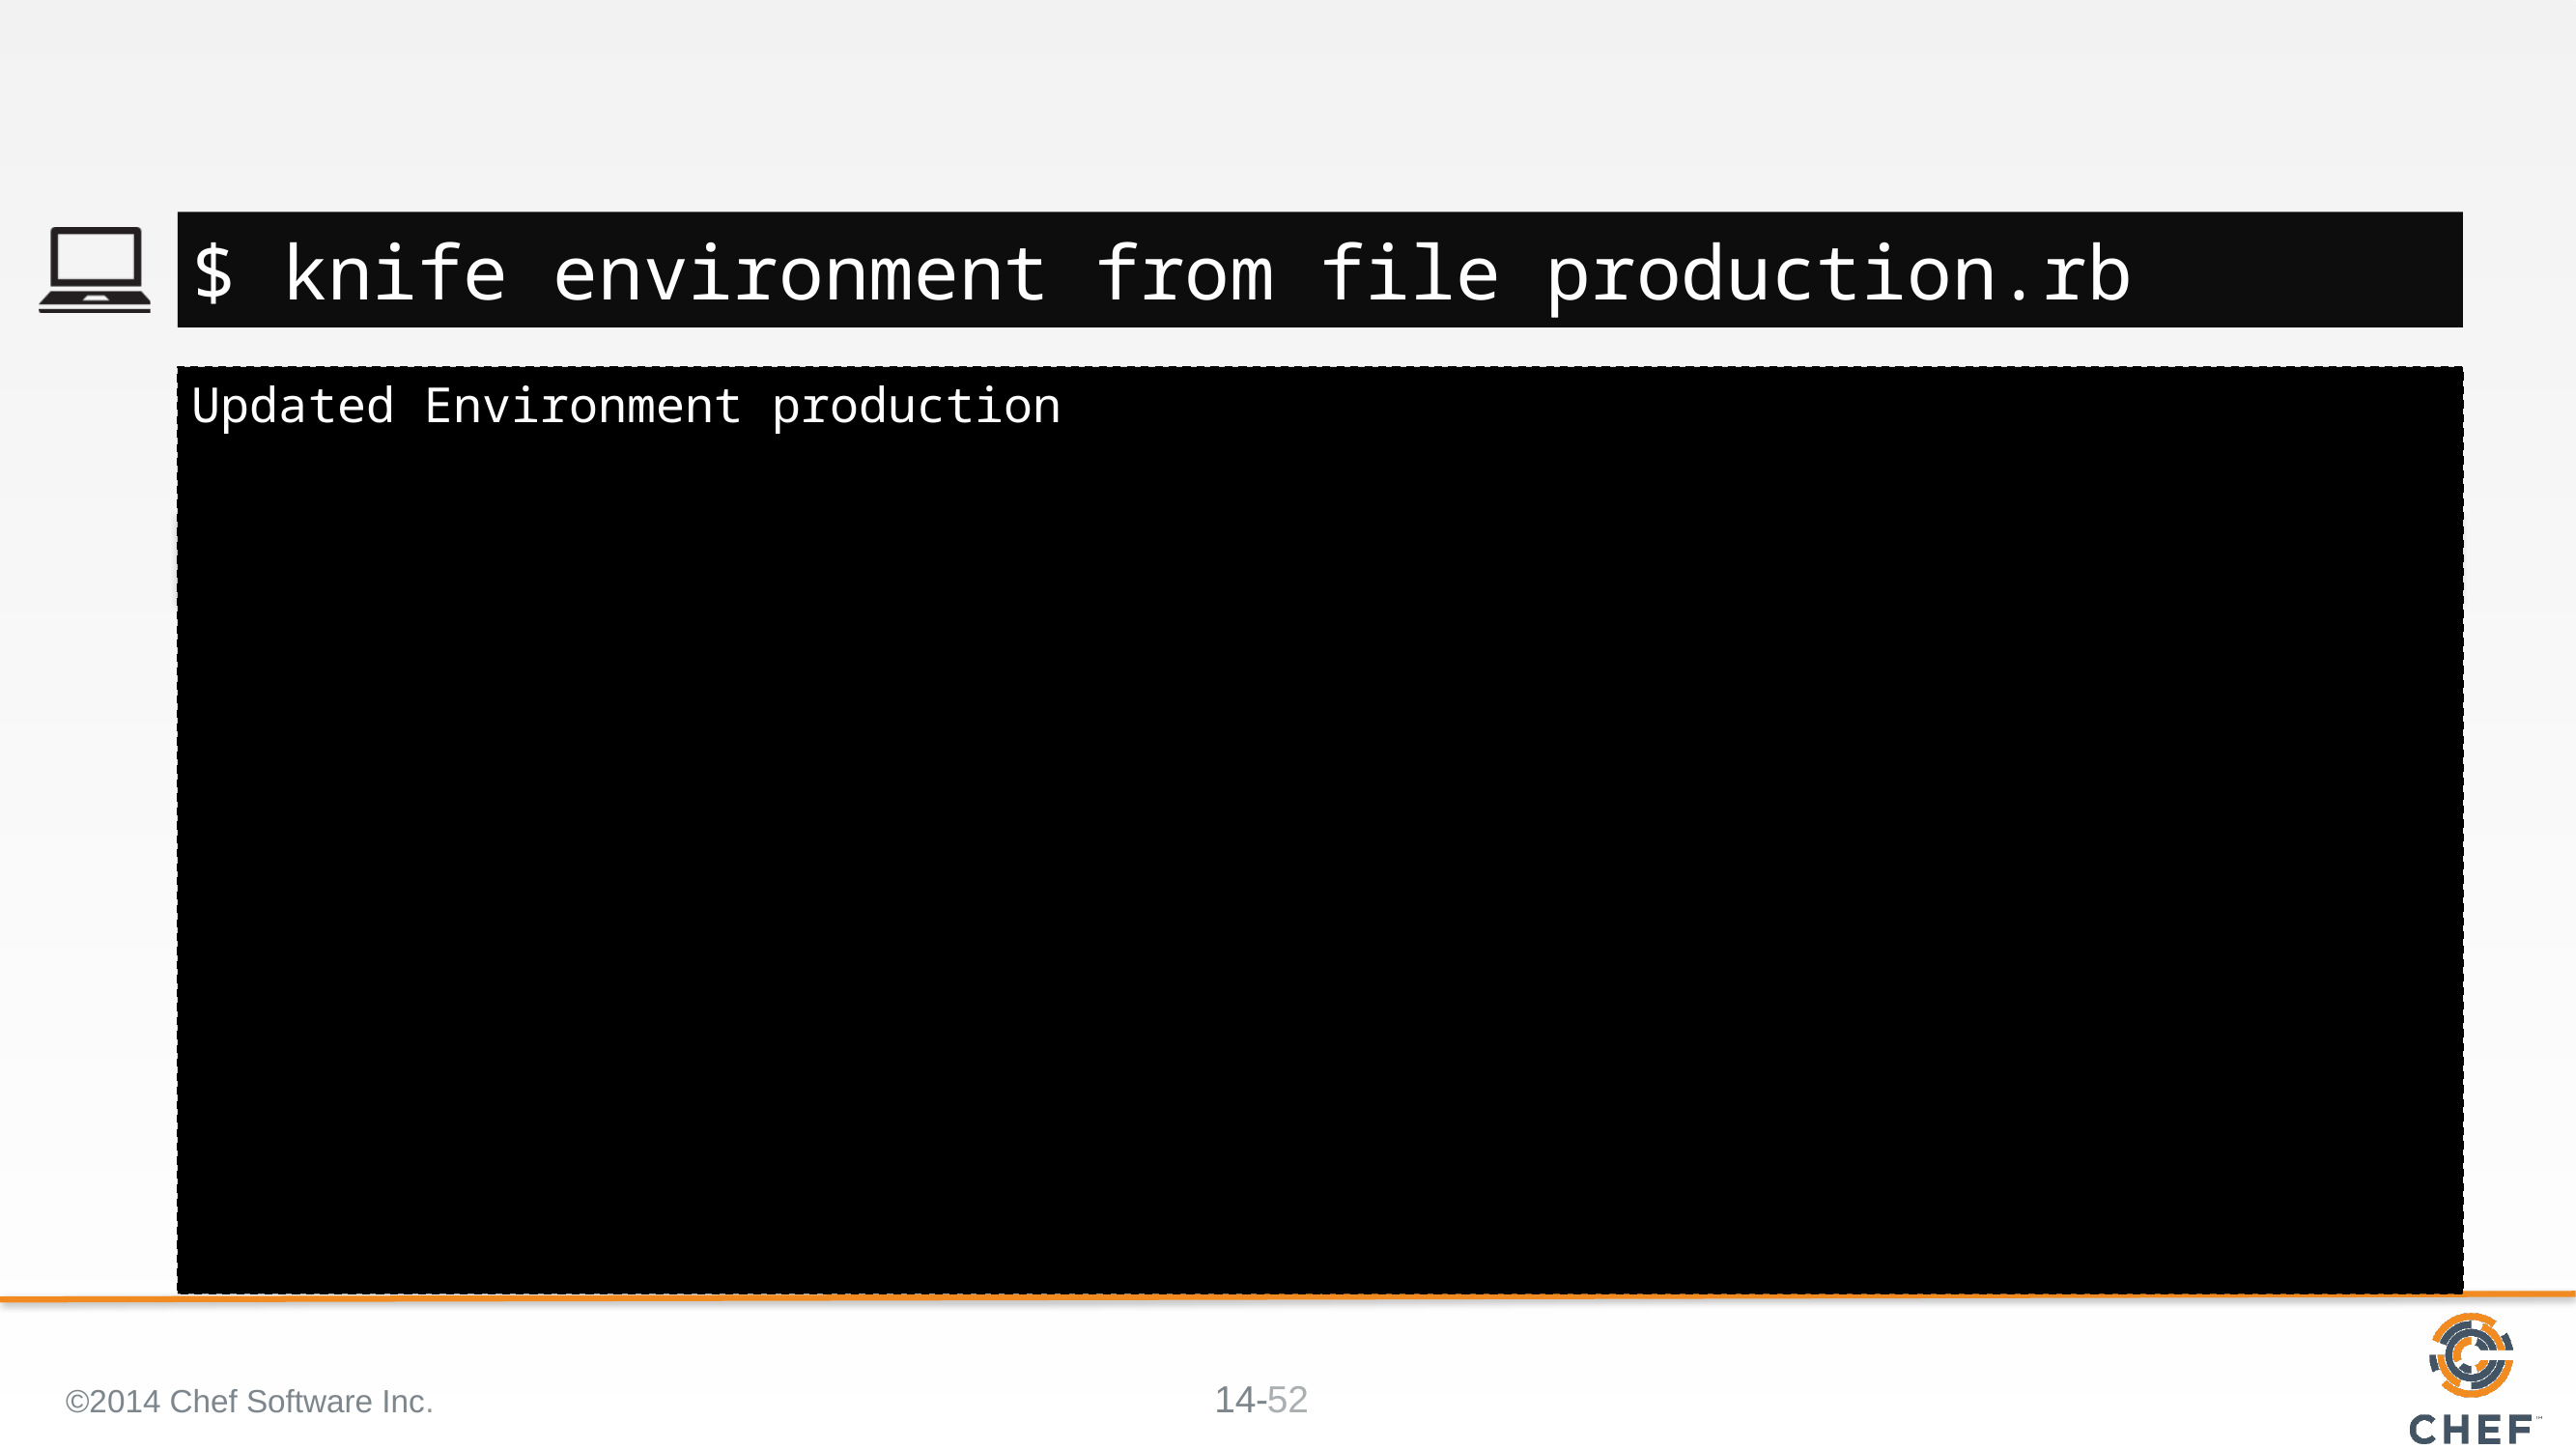

#
$ knife environment from file production.rb
Updated Environment production
©2014 Chef Software Inc.
52